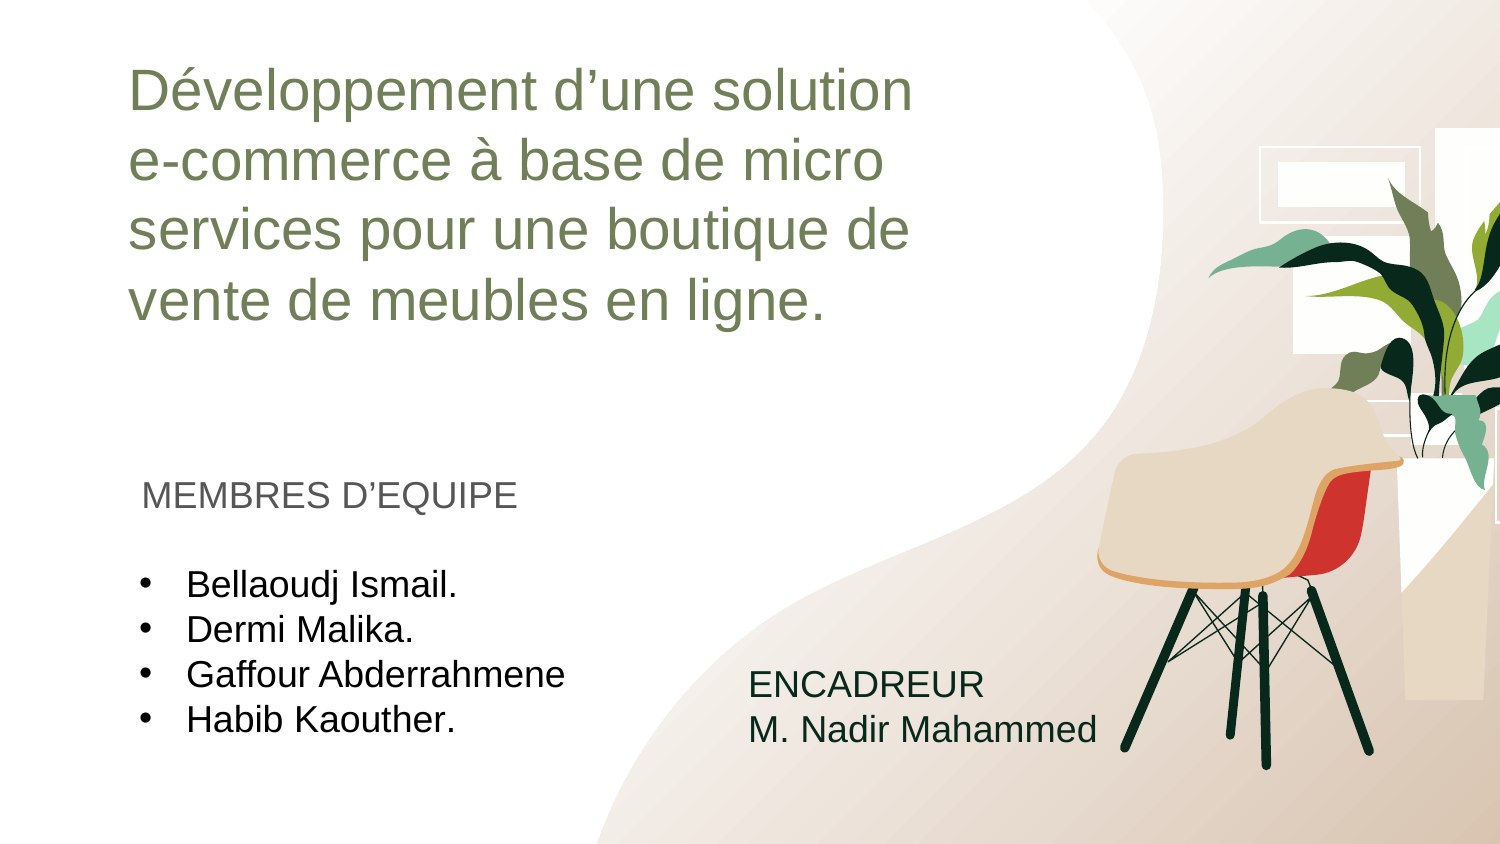

# Développement d’une solution e-commerce à base de micro services pour une boutique de vente de meubles en ligne.

MEMBRES D’EQUIPE

Bellaoudj Ismail.
Dermi Malika.
Gaffour Abderrahmene
Habib Kaouther.
ENCADREUR
M. Nadir Mahammed